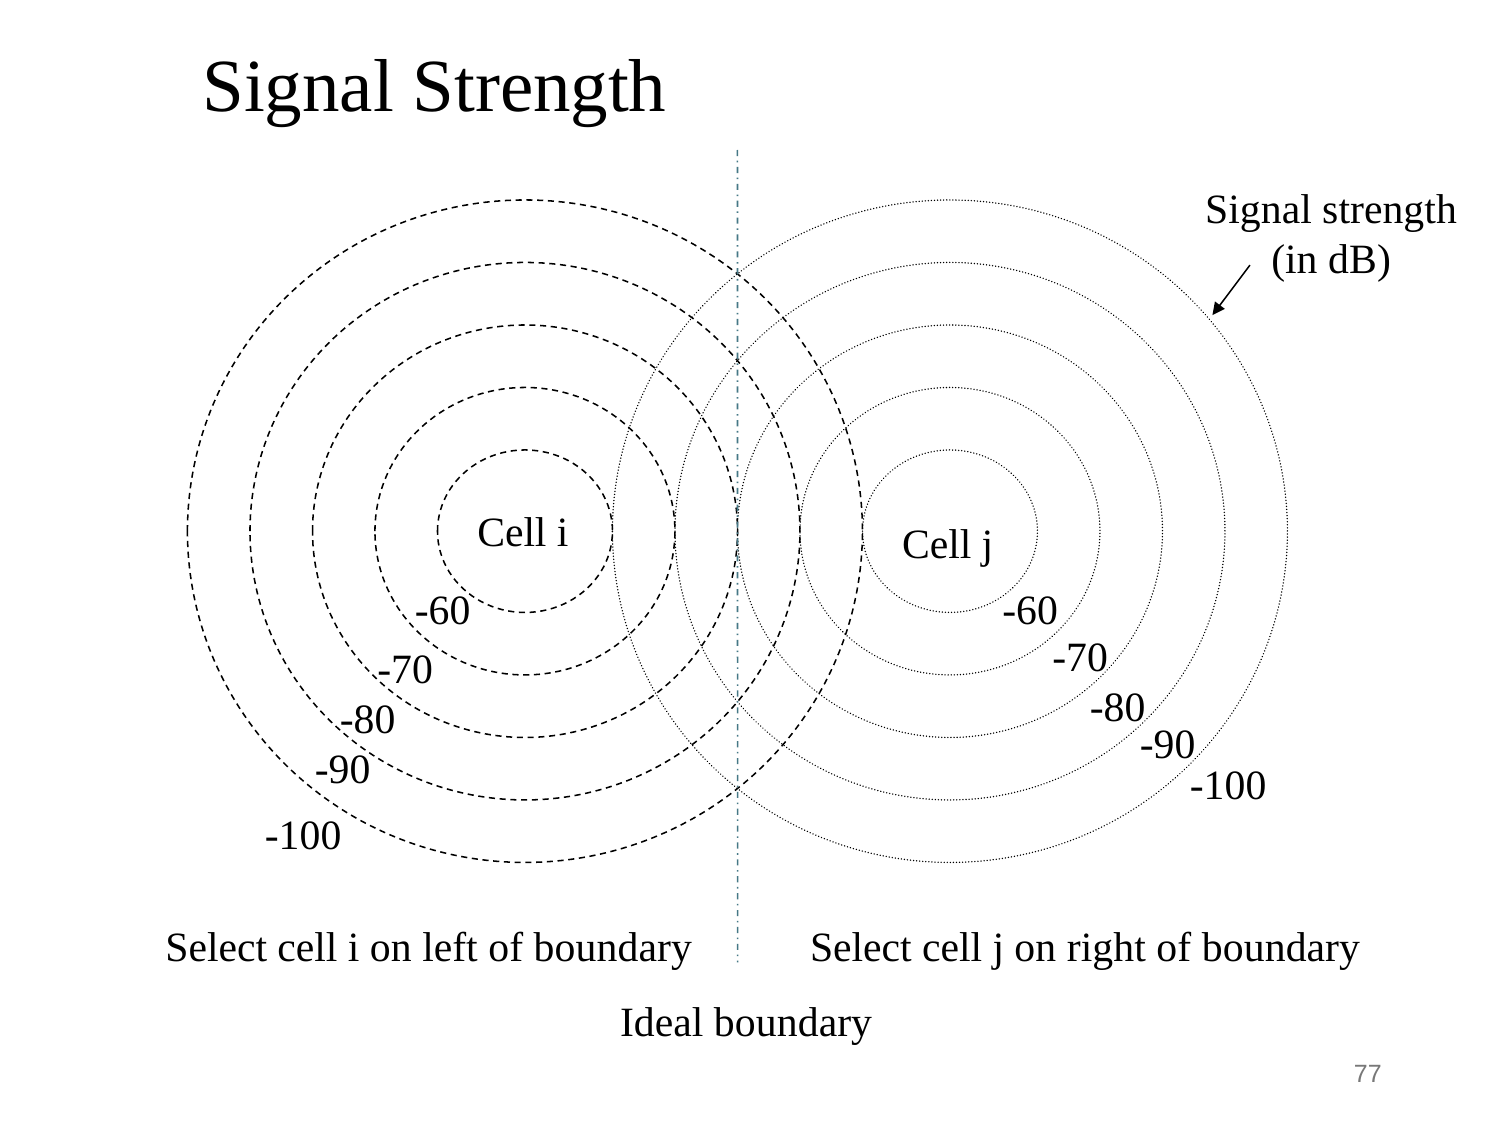

# Signal Strength

Signal strength (in dB)

Cell i
Cell j
-60
-60
-70
-70
-80
-80
-90
-90
-100
-100
Select cell i on left of boundary
Select cell j on right of boundary
Ideal boundary
77